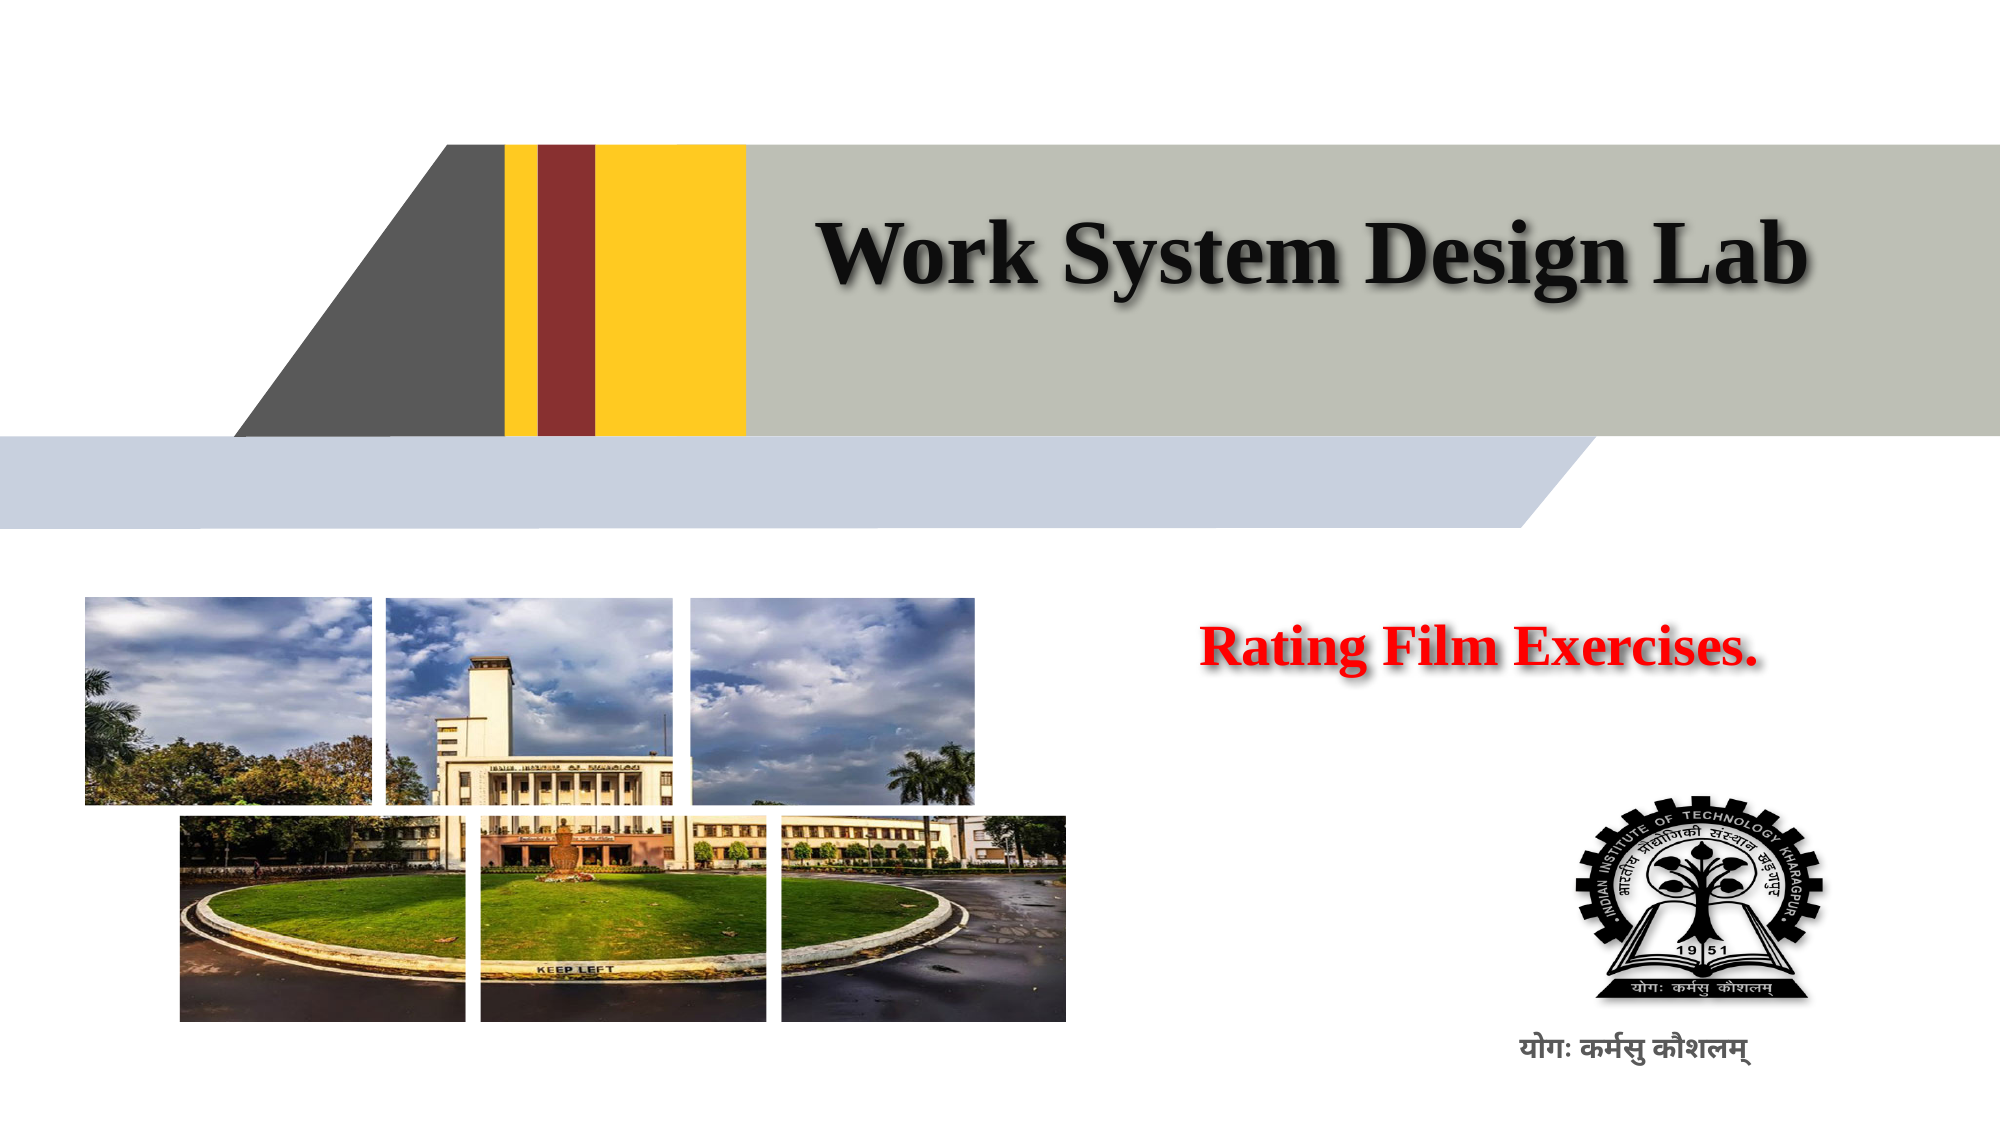

# Work System Design Lab
Rating Film Exercises.